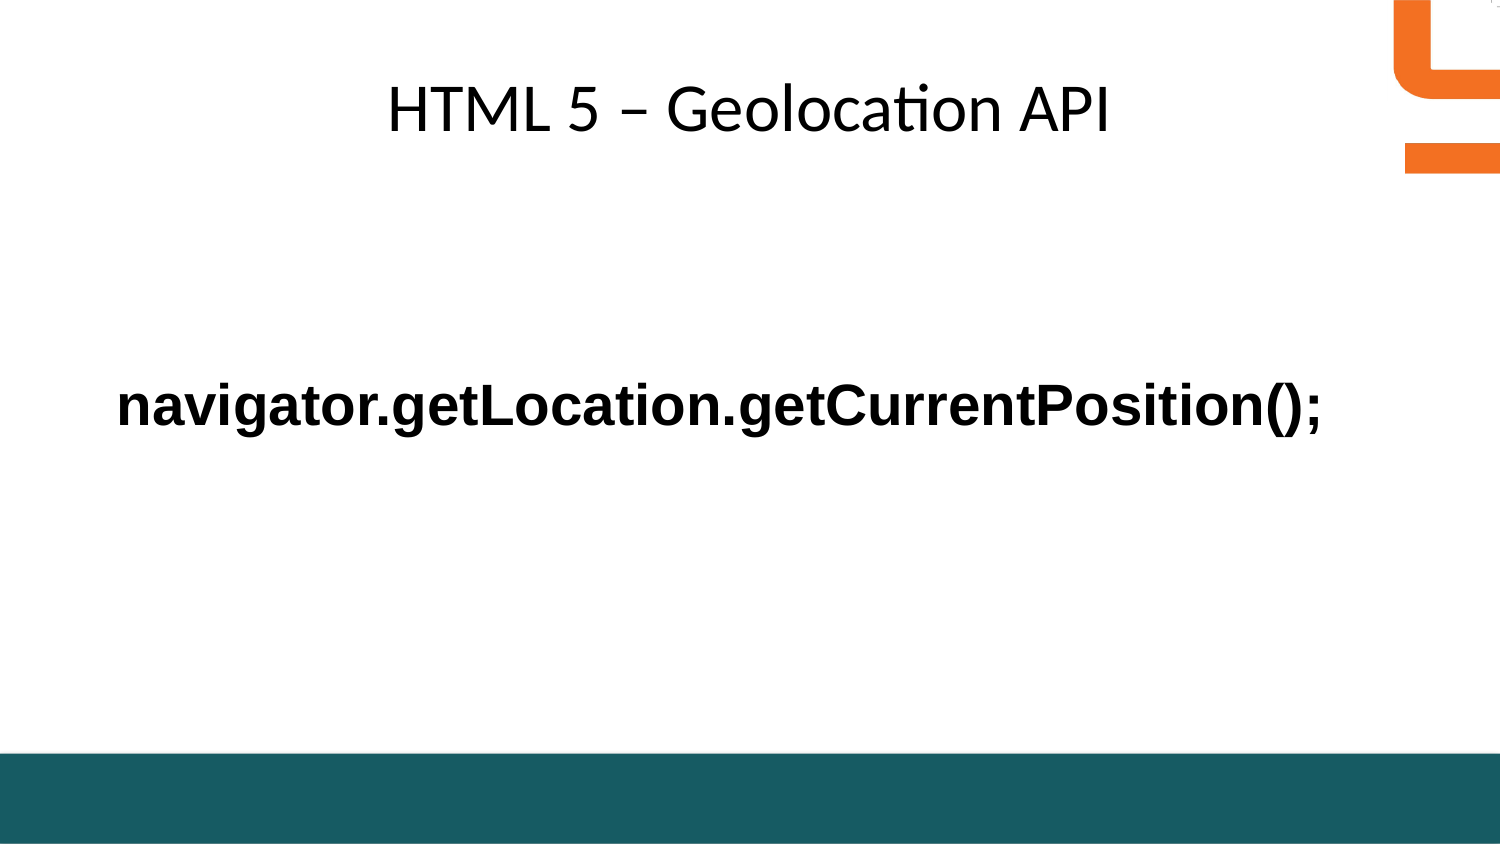

# HTML 5 – Geolocation API
navigator.getLocation.getCurrentPosition();